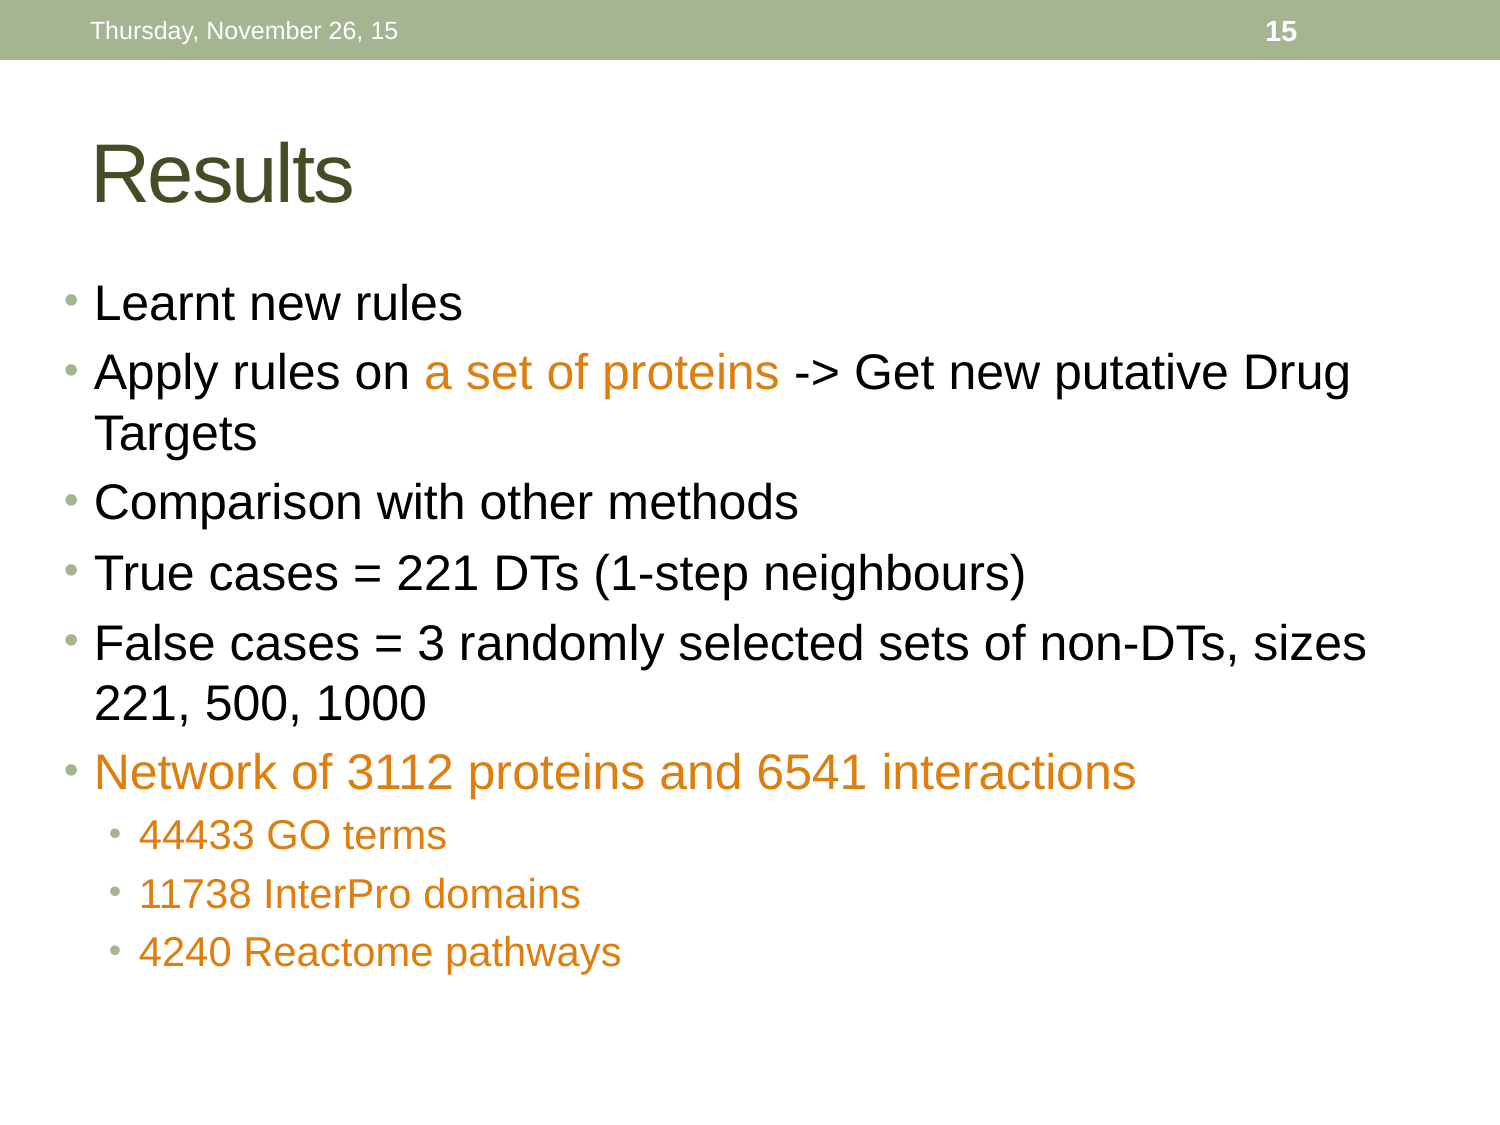

Thursday, November 26, 15
15
# Results
Learnt new rules
Apply rules on a set of proteins -> Get new putative Drug Targets
Comparison with other methods
True cases = 221 DTs (1-step neighbours)
False cases = 3 randomly selected sets of non-DTs, sizes 221, 500, 1000
Network of 3112 proteins and 6541 interactions
44433 GO terms
11738 InterPro domains
4240 Reactome pathways